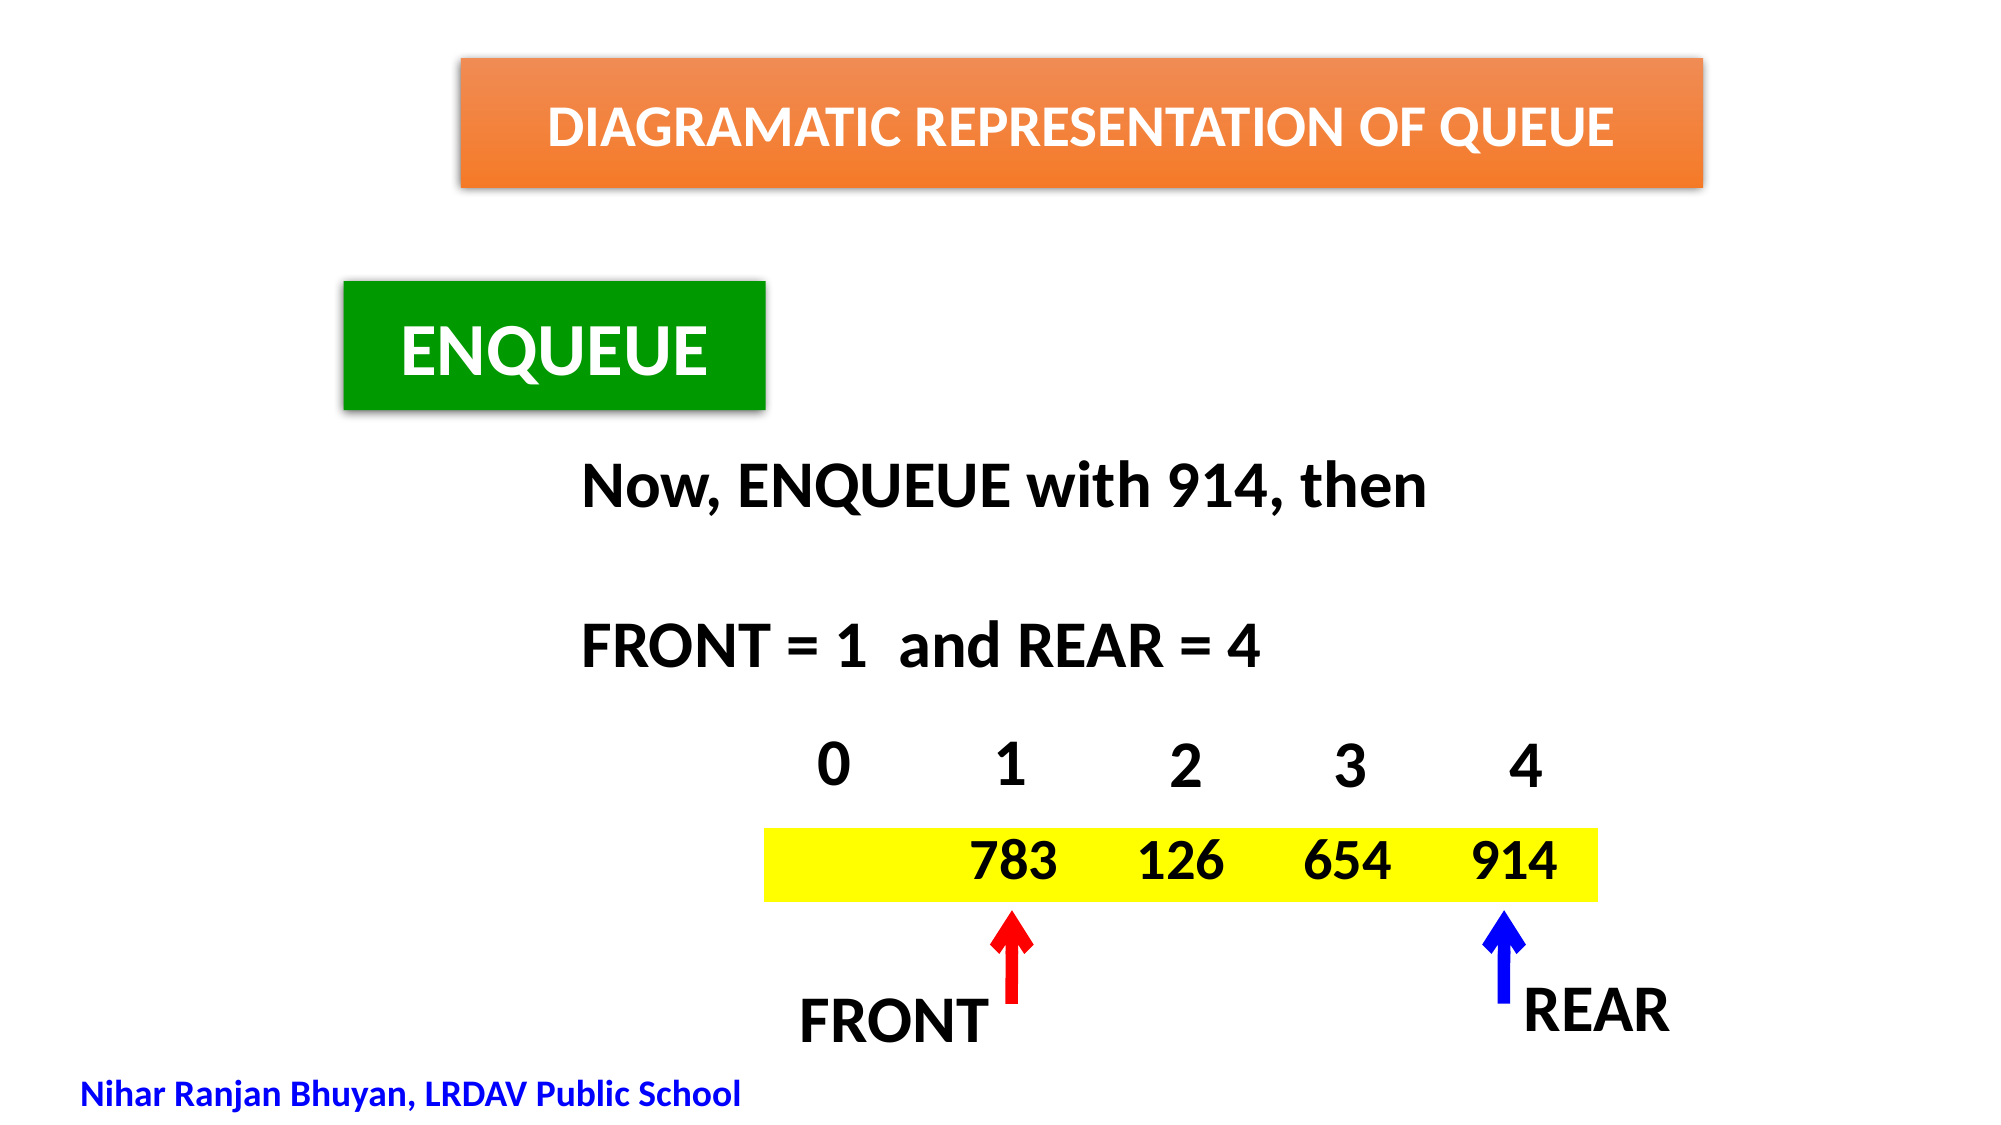

DIAGRAMATIC REPRESENTATION OF QUEUE
ENQUEUE
Now, ENQUEUE with 914, then

FRONT = 1  and REAR = 4
0
1
2
3
4
|  | 783 | 126 | 654 | 914 |
| --- | --- | --- | --- | --- |
REAR
FRONT
Nihar Ranjan Bhuyan, LRDAV Public School